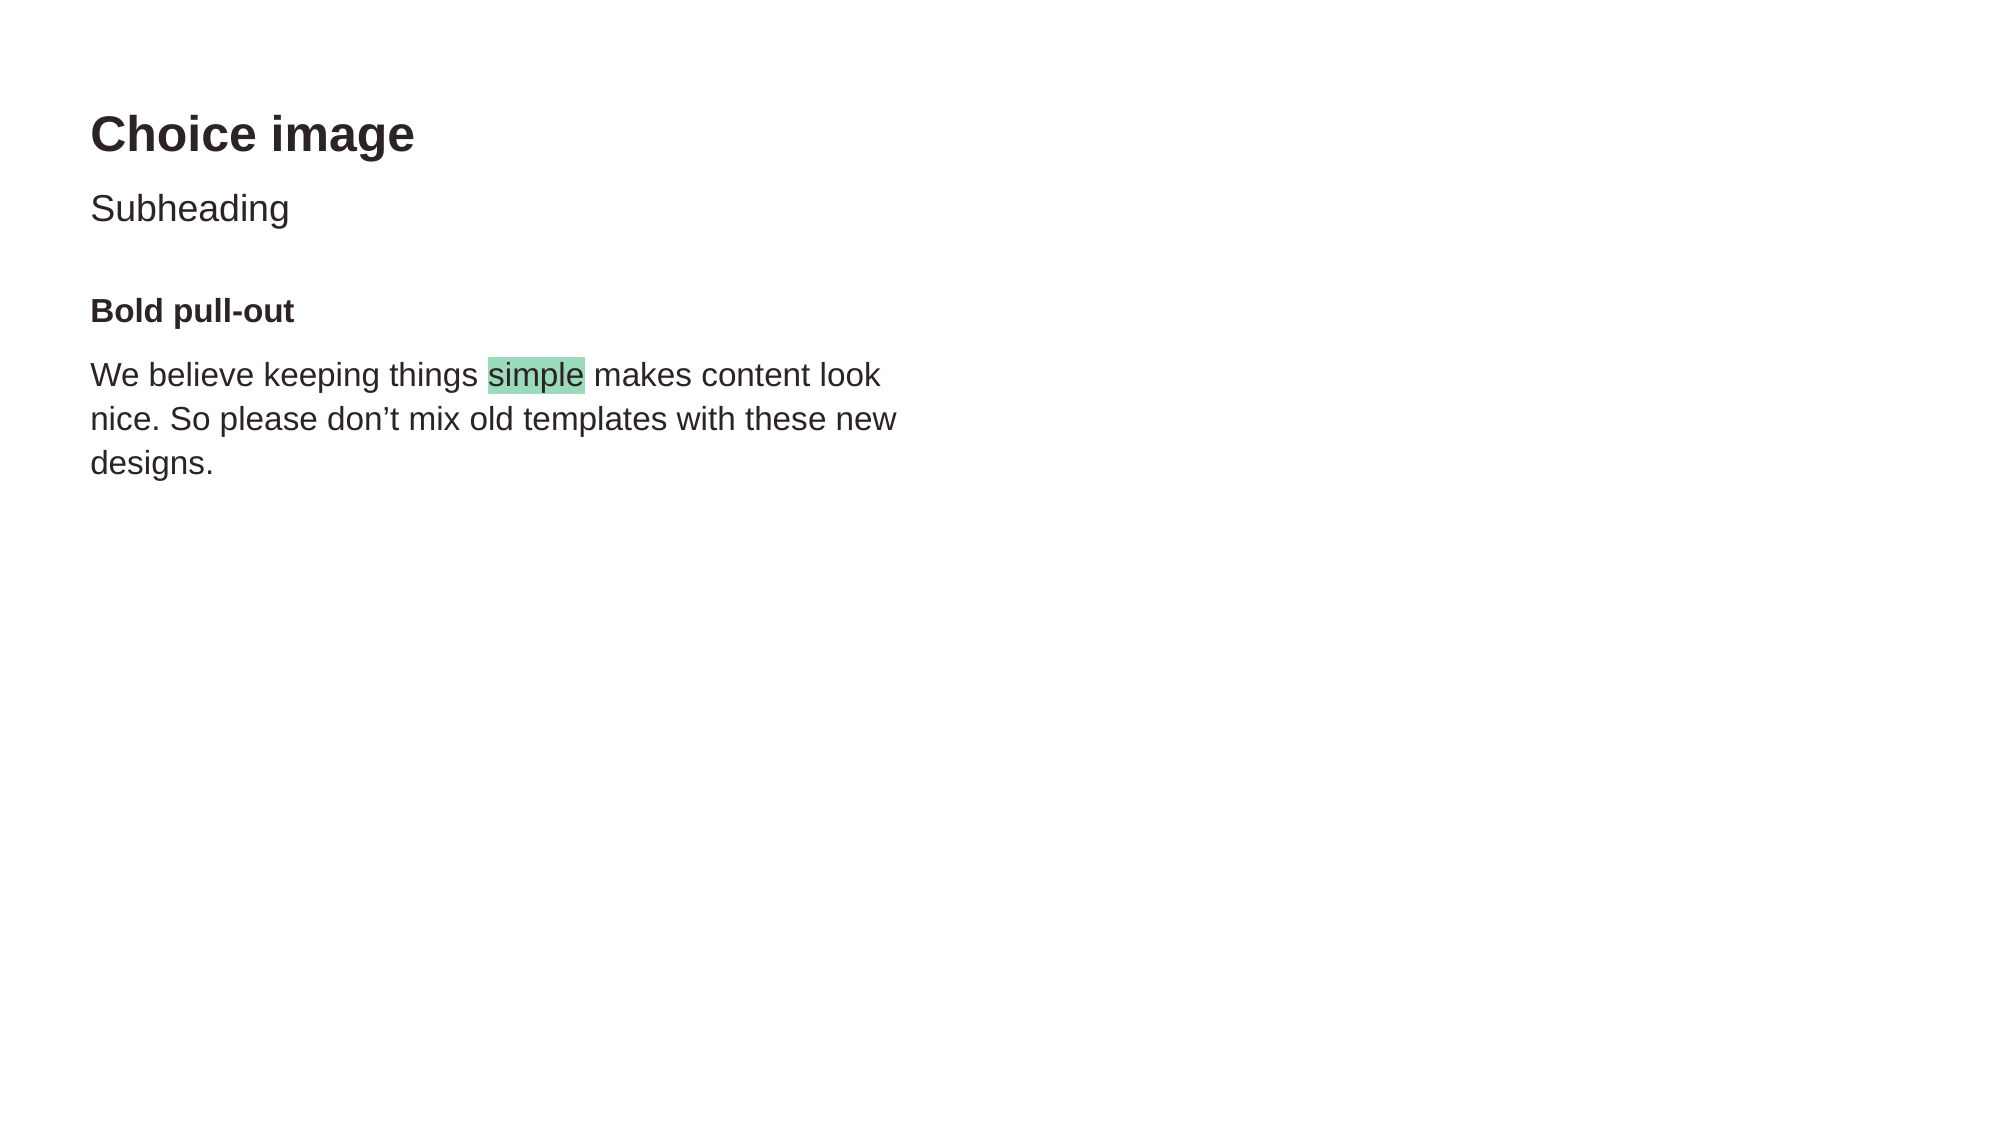

# Choice image
Subheading
Bold pull-out
We believe keeping things simple makes content look nice. So please don’t mix old templates with these new designs.